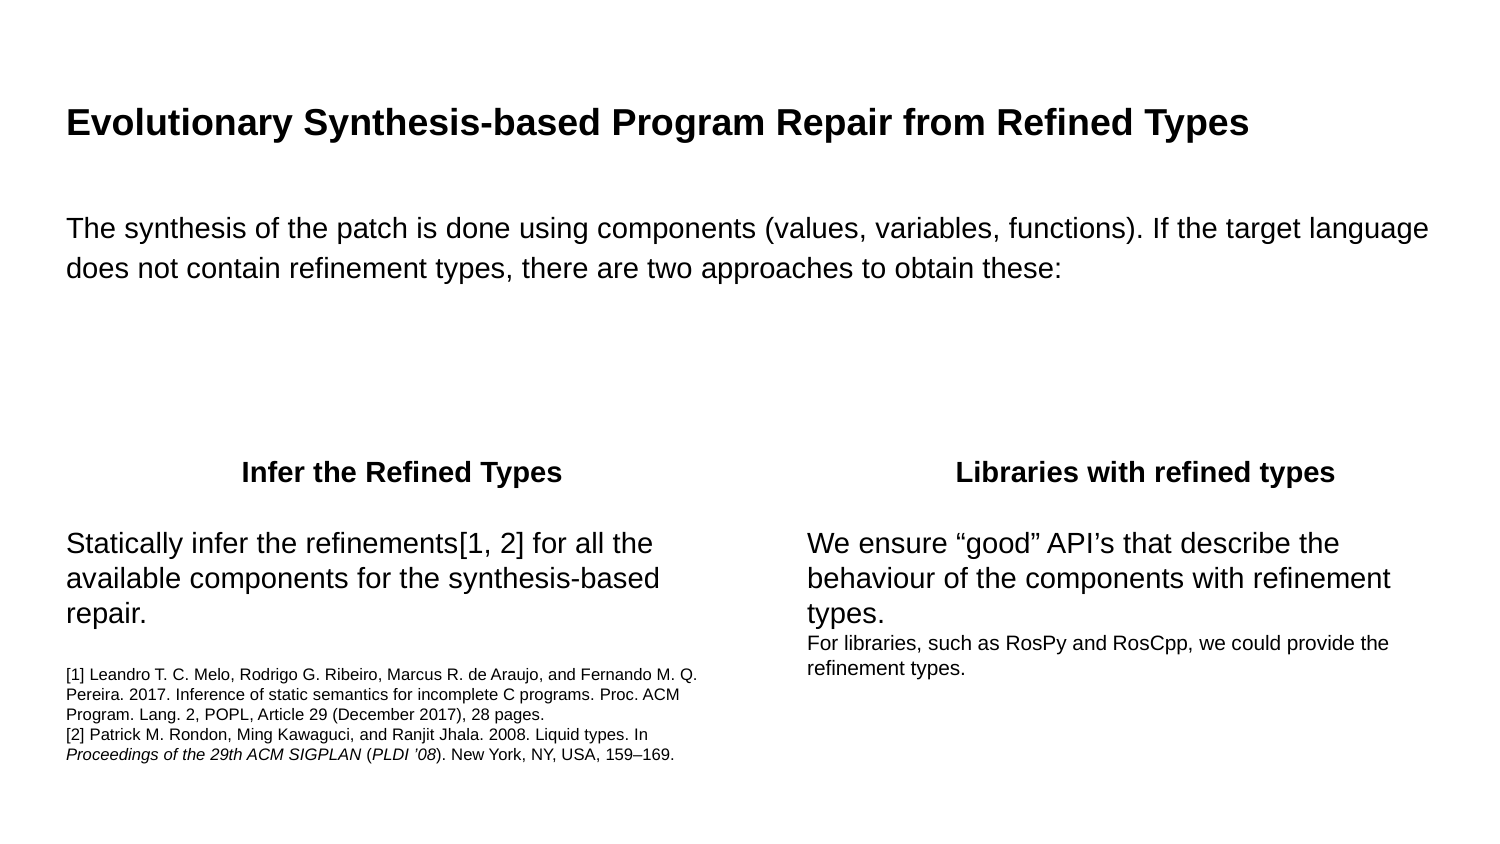

# Evolutionary Synthesis-based Program Repair from Refined Types
The synthesis of the patch is done using components (values, variables, functions). If the target language does not contain refinement types, there are two approaches to obtain these:
Infer the Refined Types
Libraries with refined types
Statically infer the refinements[1, 2] for all the available components for the synthesis-based repair.

[1] Leandro T. C. Melo, Rodrigo G. Ribeiro, Marcus R. de Araujo, and Fernando M. Q. Pereira. 2017. Inference of static semantics for incomplete C programs. Proc. ACM Program. Lang. 2, POPL, Article 29 (December 2017), 28 pages.
[2] Patrick M. Rondon, Ming Kawaguci, and Ranjit Jhala. 2008. Liquid types. In Proceedings of the 29th ACM SIGPLAN (PLDI ’08). New York, NY, USA, 159–169.

We ensure “good” API’s that describe the behaviour of the components with refinement types.
For libraries, such as RosPy and RosCpp, we could provide the refinement types.